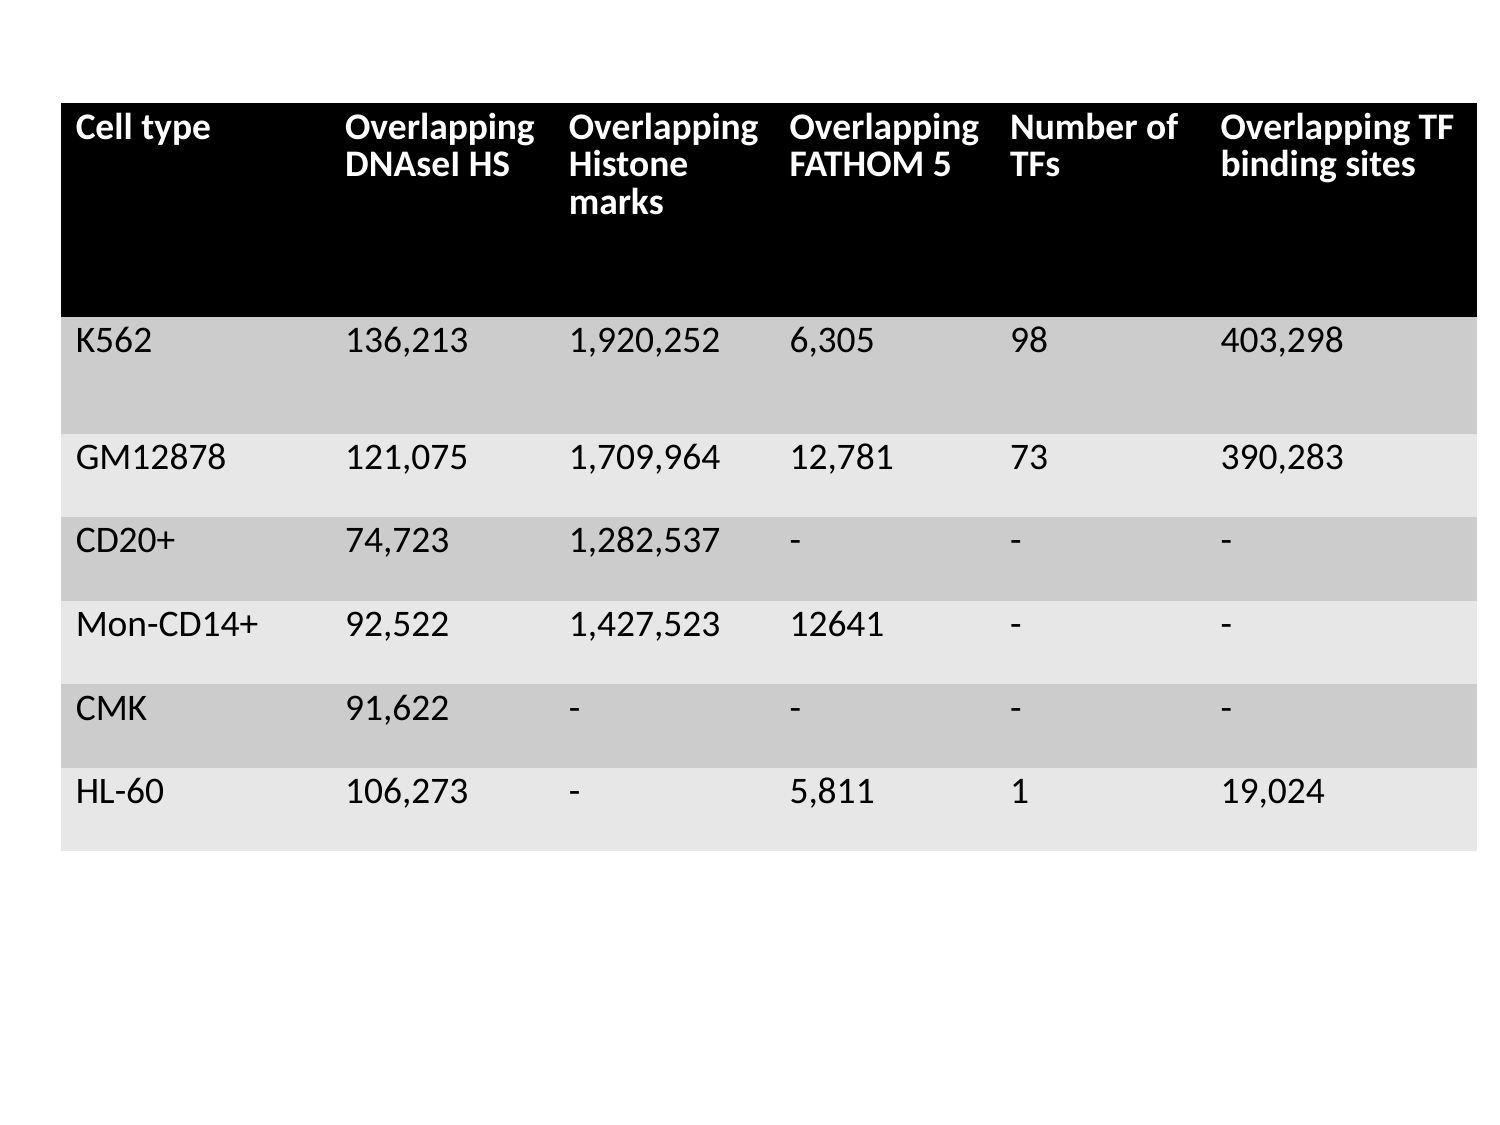

| Cell type | Overlapping DNAseI HS | Overlapping Histone marks | Overlapping FATHOM 5 | Number of TFs | Overlapping TF binding sites |
| --- | --- | --- | --- | --- | --- |
| K562 | 136,213 | 1,920,252 | 6,305 | 98 | 403,298 |
| GM12878 | 121,075 | 1,709,964 | 12,781 | 73 | 390,283 |
| CD20+ | 74,723 | 1,282,537 | - | - | - |
| Mon-CD14+ | 92,522 | 1,427,523 | 12641 | - | - |
| CMK | 91,622 | - | - | - | - |
| HL-60 | 106,273 | - | 5,811 | 1 | 19,024 |